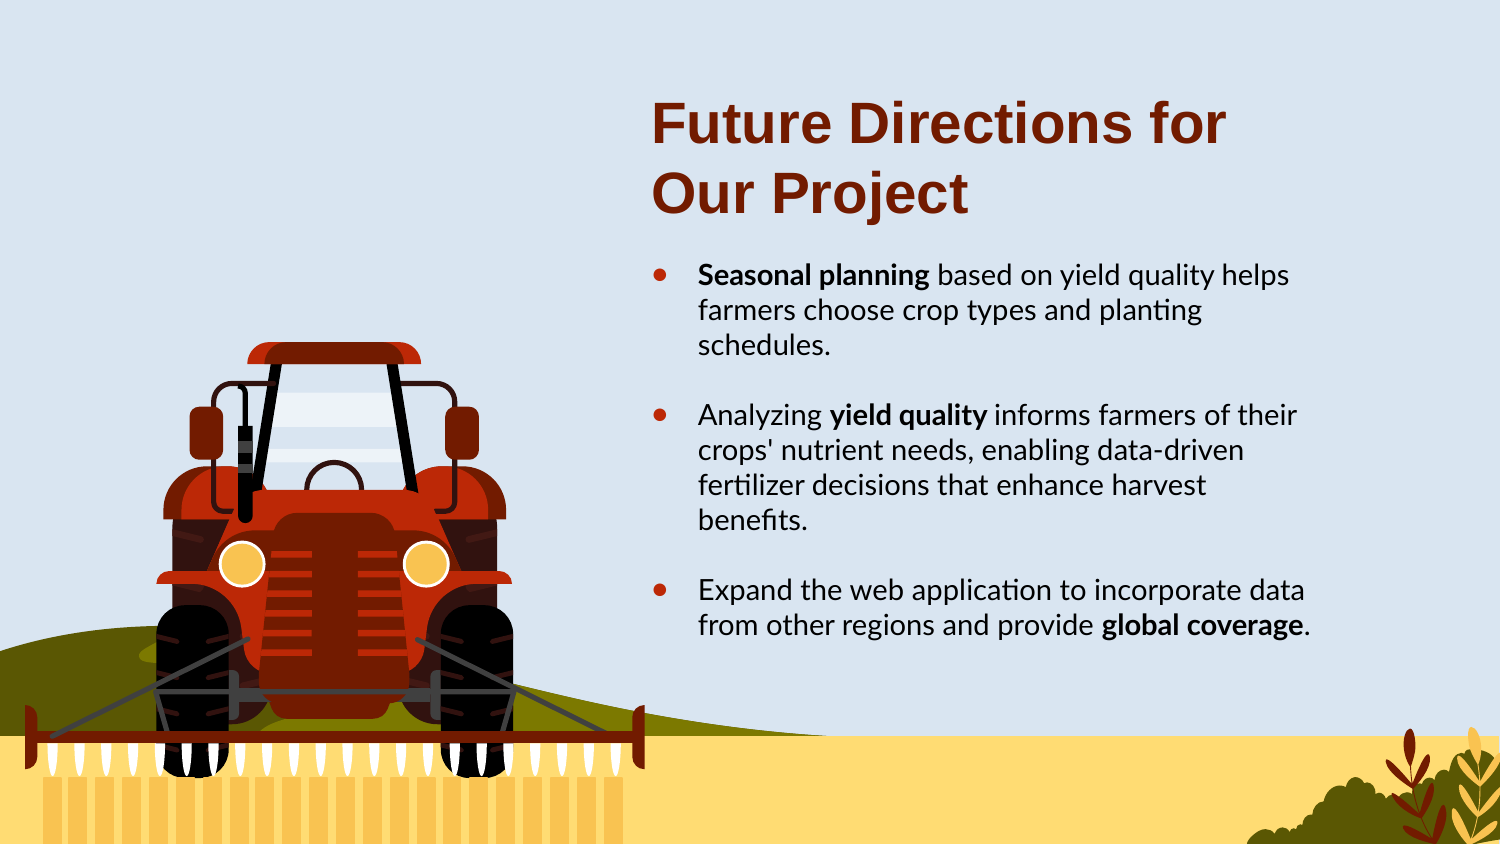

# Future Directions for Our Project
Seasonal planning based on yield quality helps farmers choose crop types and planting schedules.
Analyzing yield quality informs farmers of their crops' nutrient needs, enabling data-driven fertilizer decisions that enhance harvest benefits.

Expand the web application to incorporate data from other regions and provide global coverage.